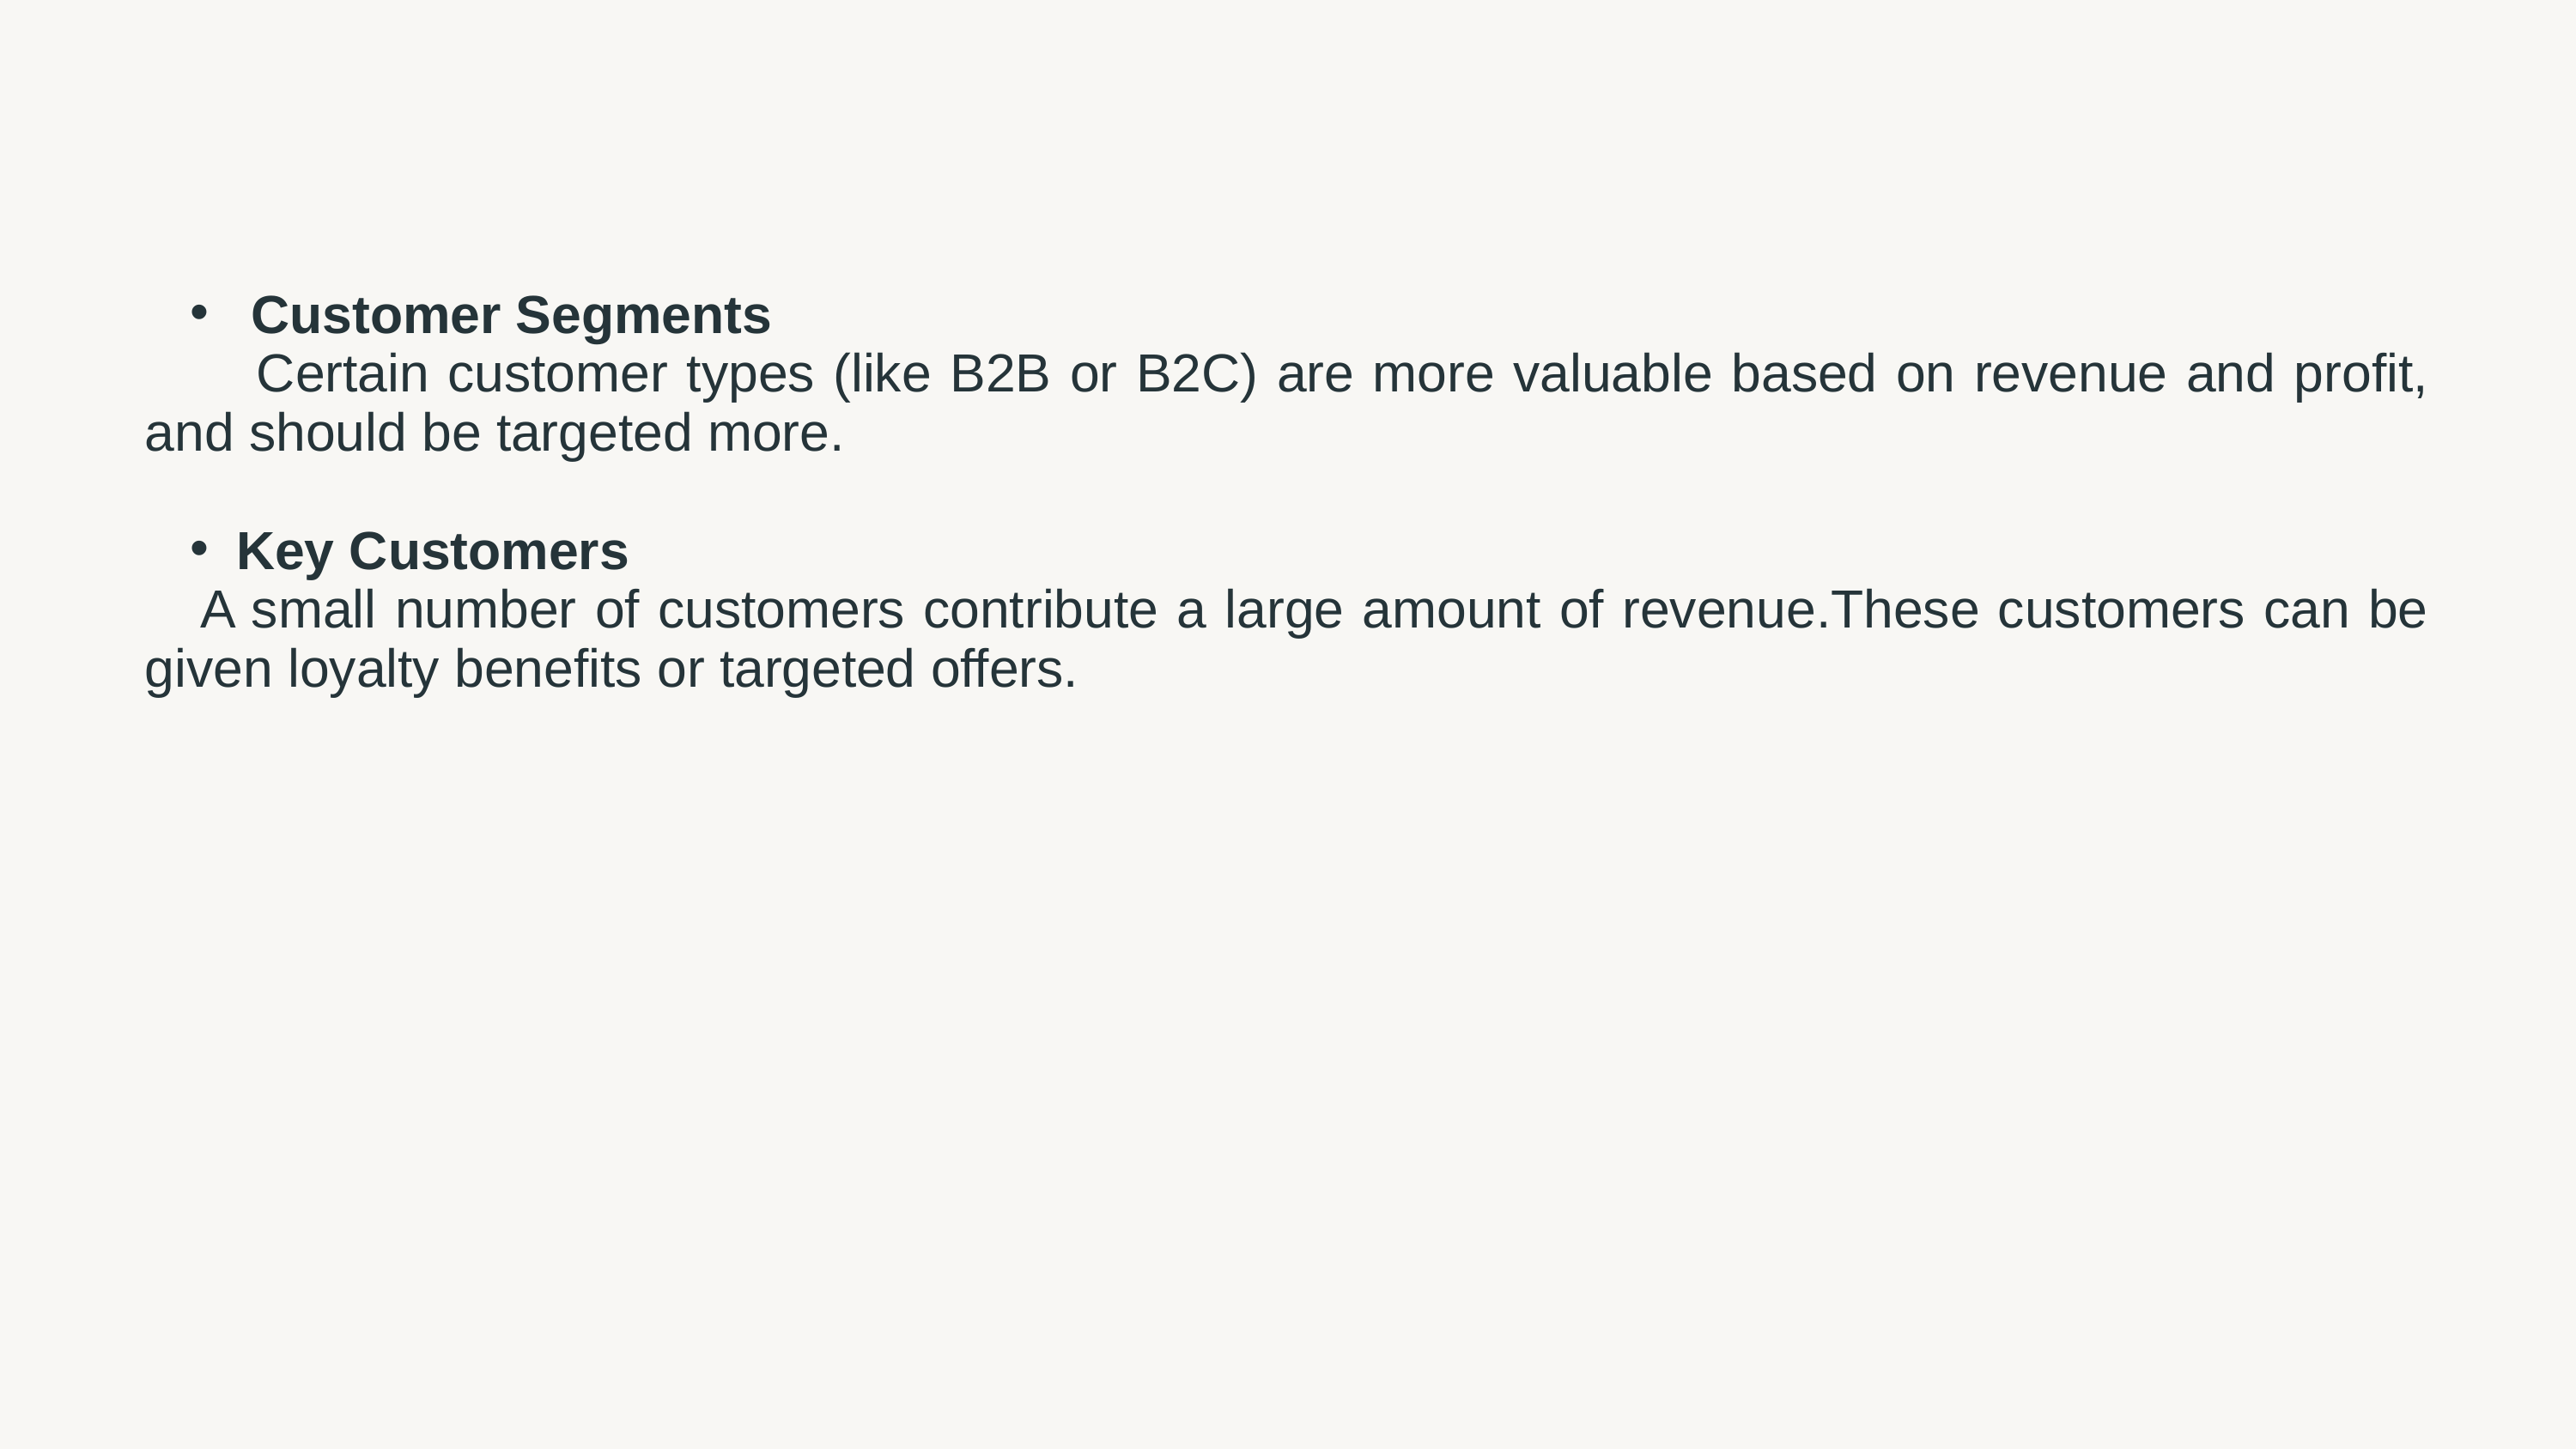

Customer Segments
      Certain customer types (like B2B or B2C) are more valuable based on revenue and profit, and should be targeted more.

Key Customers
   A small number of customers contribute a large amount of revenue.These customers can be given loyalty benefits or targeted offers.